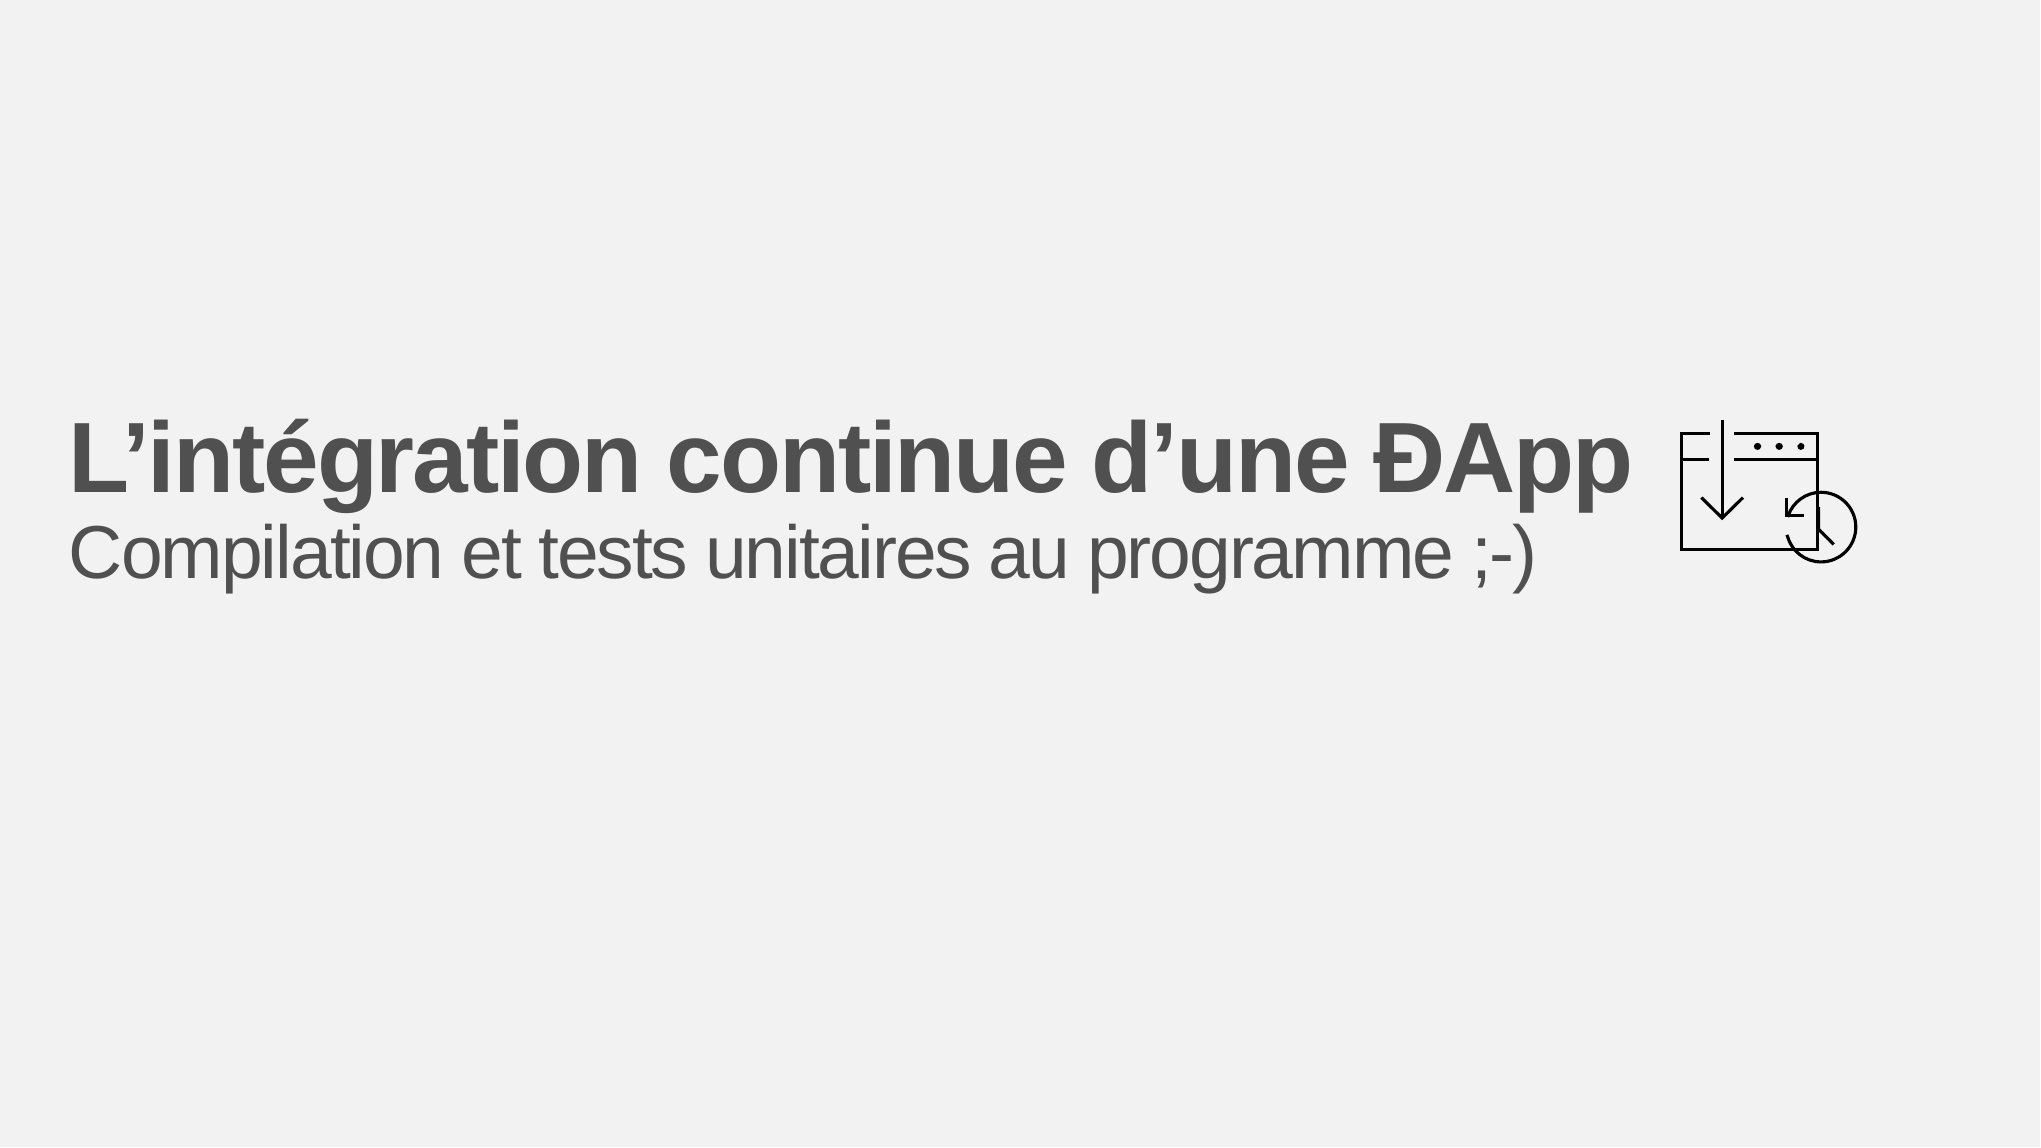

# L’intégration continue d’une ÐApp Compilation et tests unitaires au programme ;-)